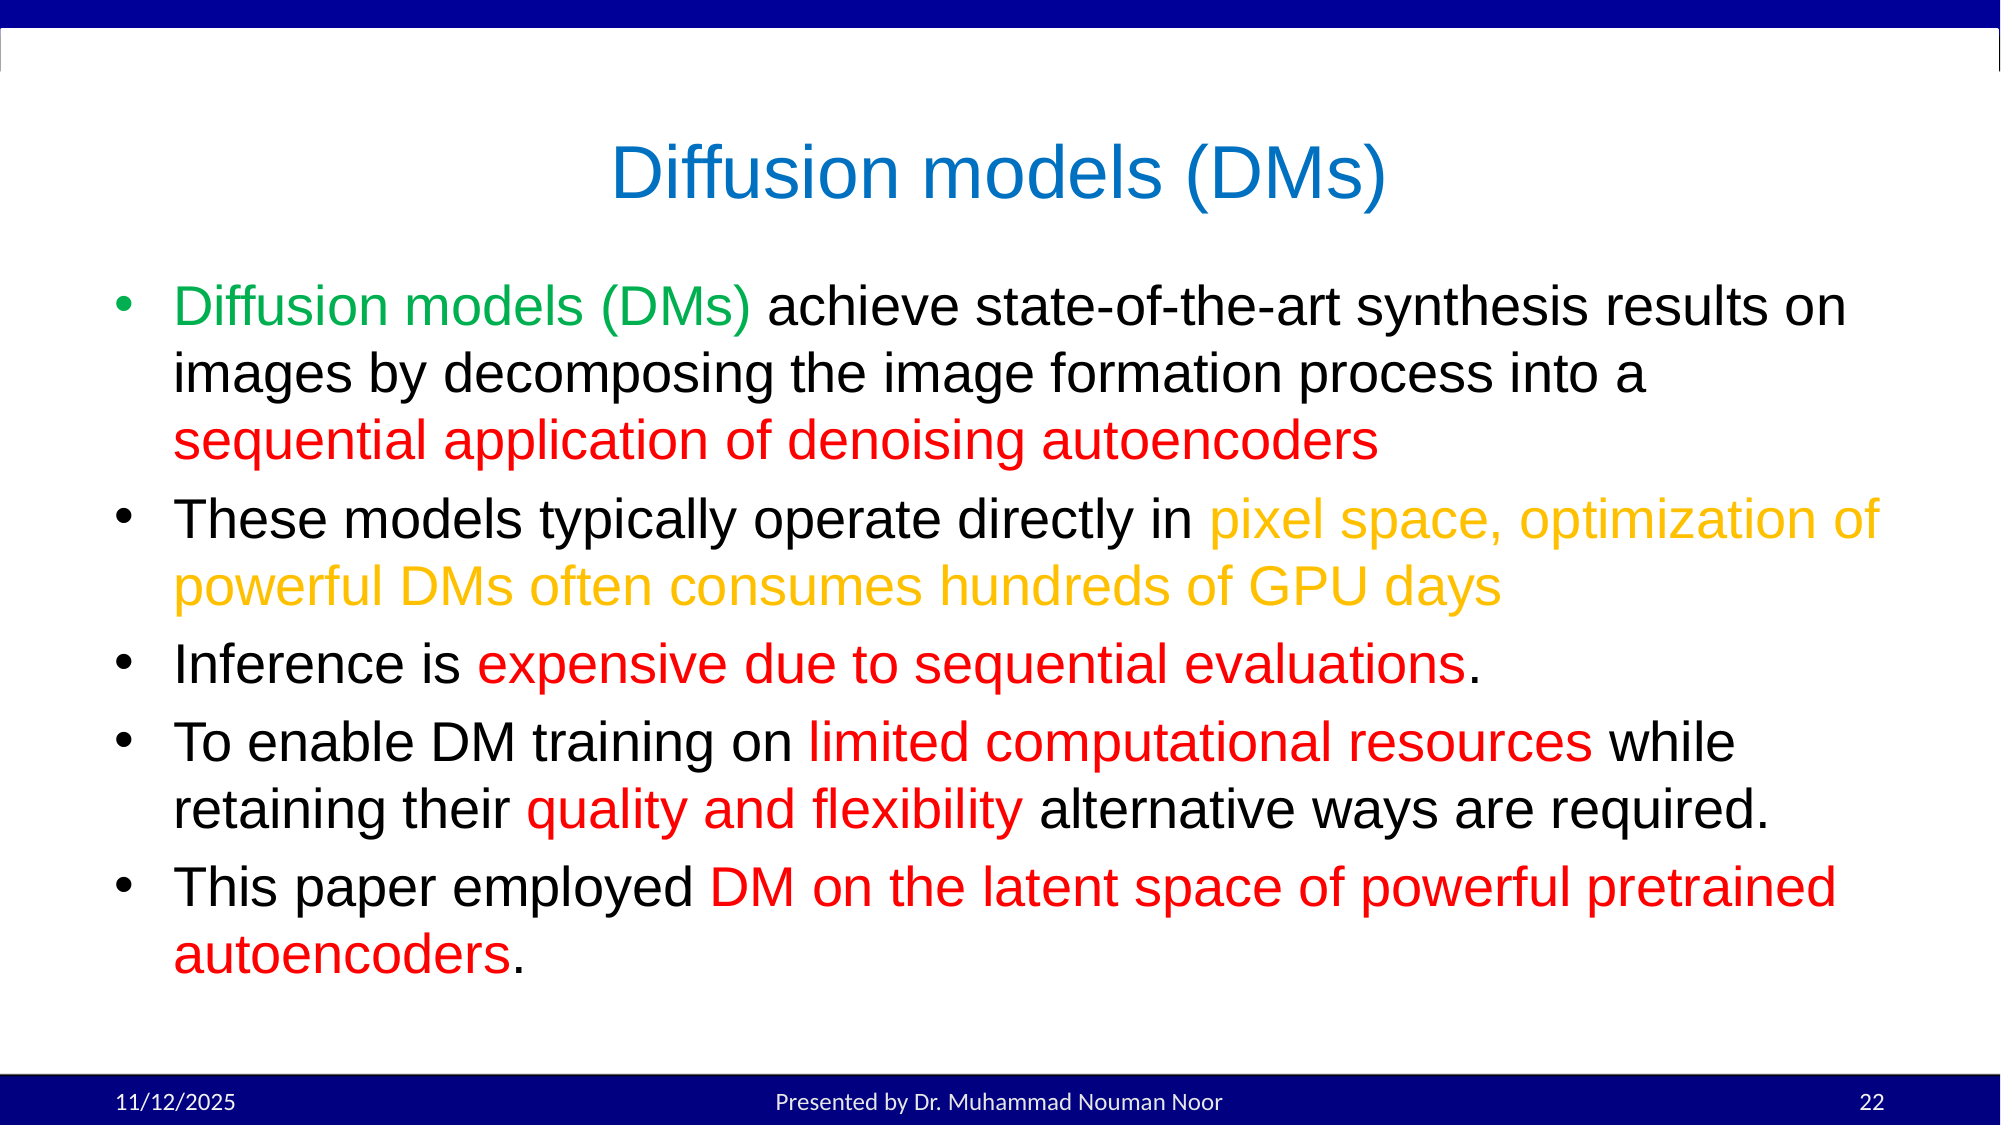

# Diffusion models (DMs)
Diffusion models (DMs) achieve state-of-the-art synthesis results on images by decomposing the image formation process into a sequential application of denoising autoencoders
These models typically operate directly in pixel space, optimization of powerful DMs often consumes hundreds of GPU days
Inference is expensive due to sequential evaluations.
To enable DM training on limited computational resources while retaining their quality and flexibility alternative ways are required.
This paper employed DM on the latent space of powerful pretrained autoencoders.
11/12/2025
Presented by Dr. Muhammad Nouman Noor
22